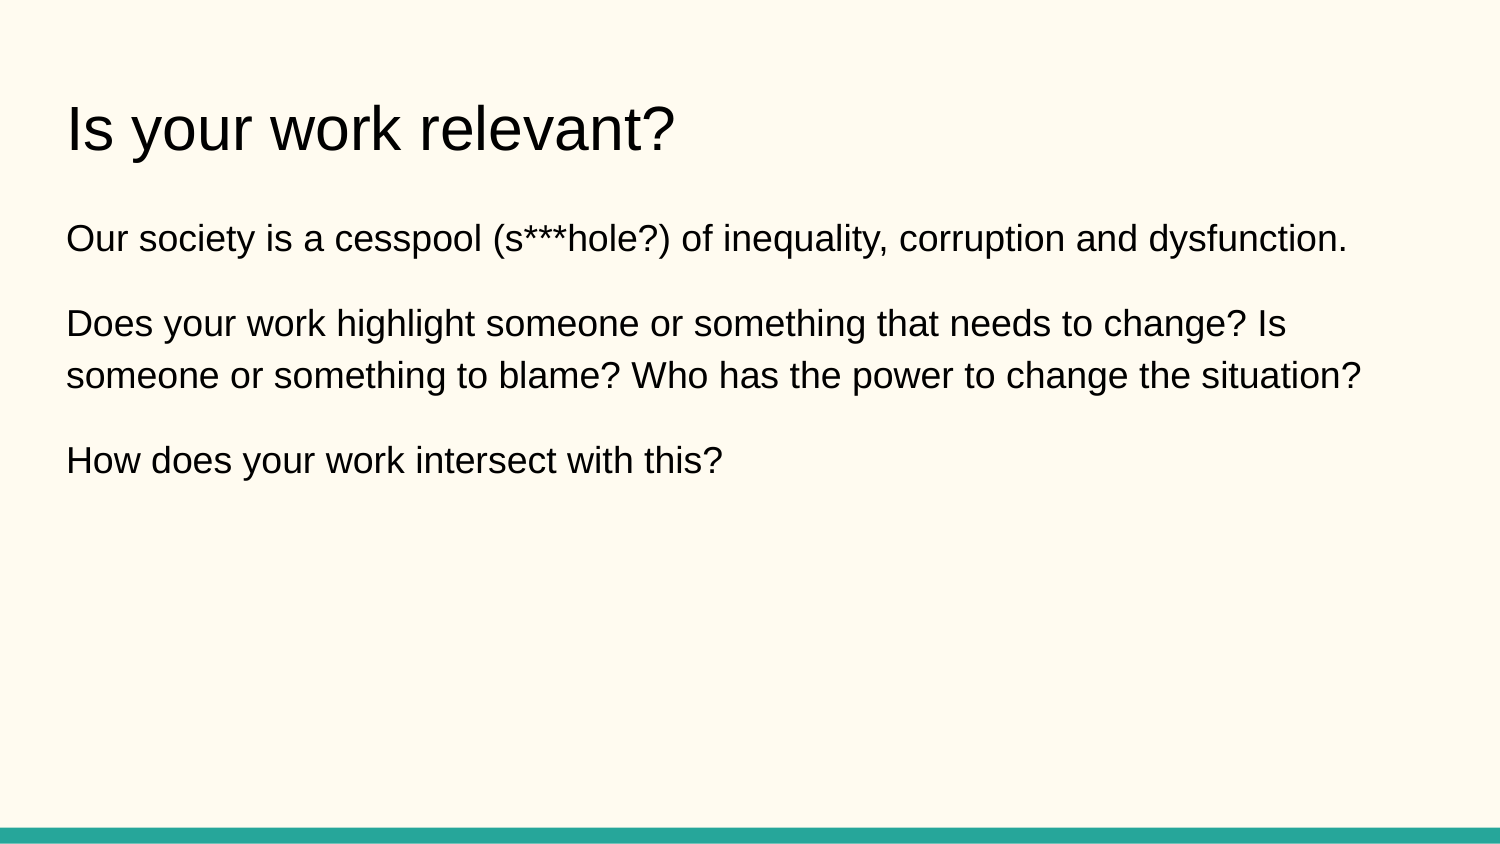

# Is your work relevant?
Our society is a cesspool (s***hole?) of inequality, corruption and dysfunction.
Does your work highlight someone or something that needs to change? Is someone or something to blame? Who has the power to change the situation?
How does your work intersect with this?